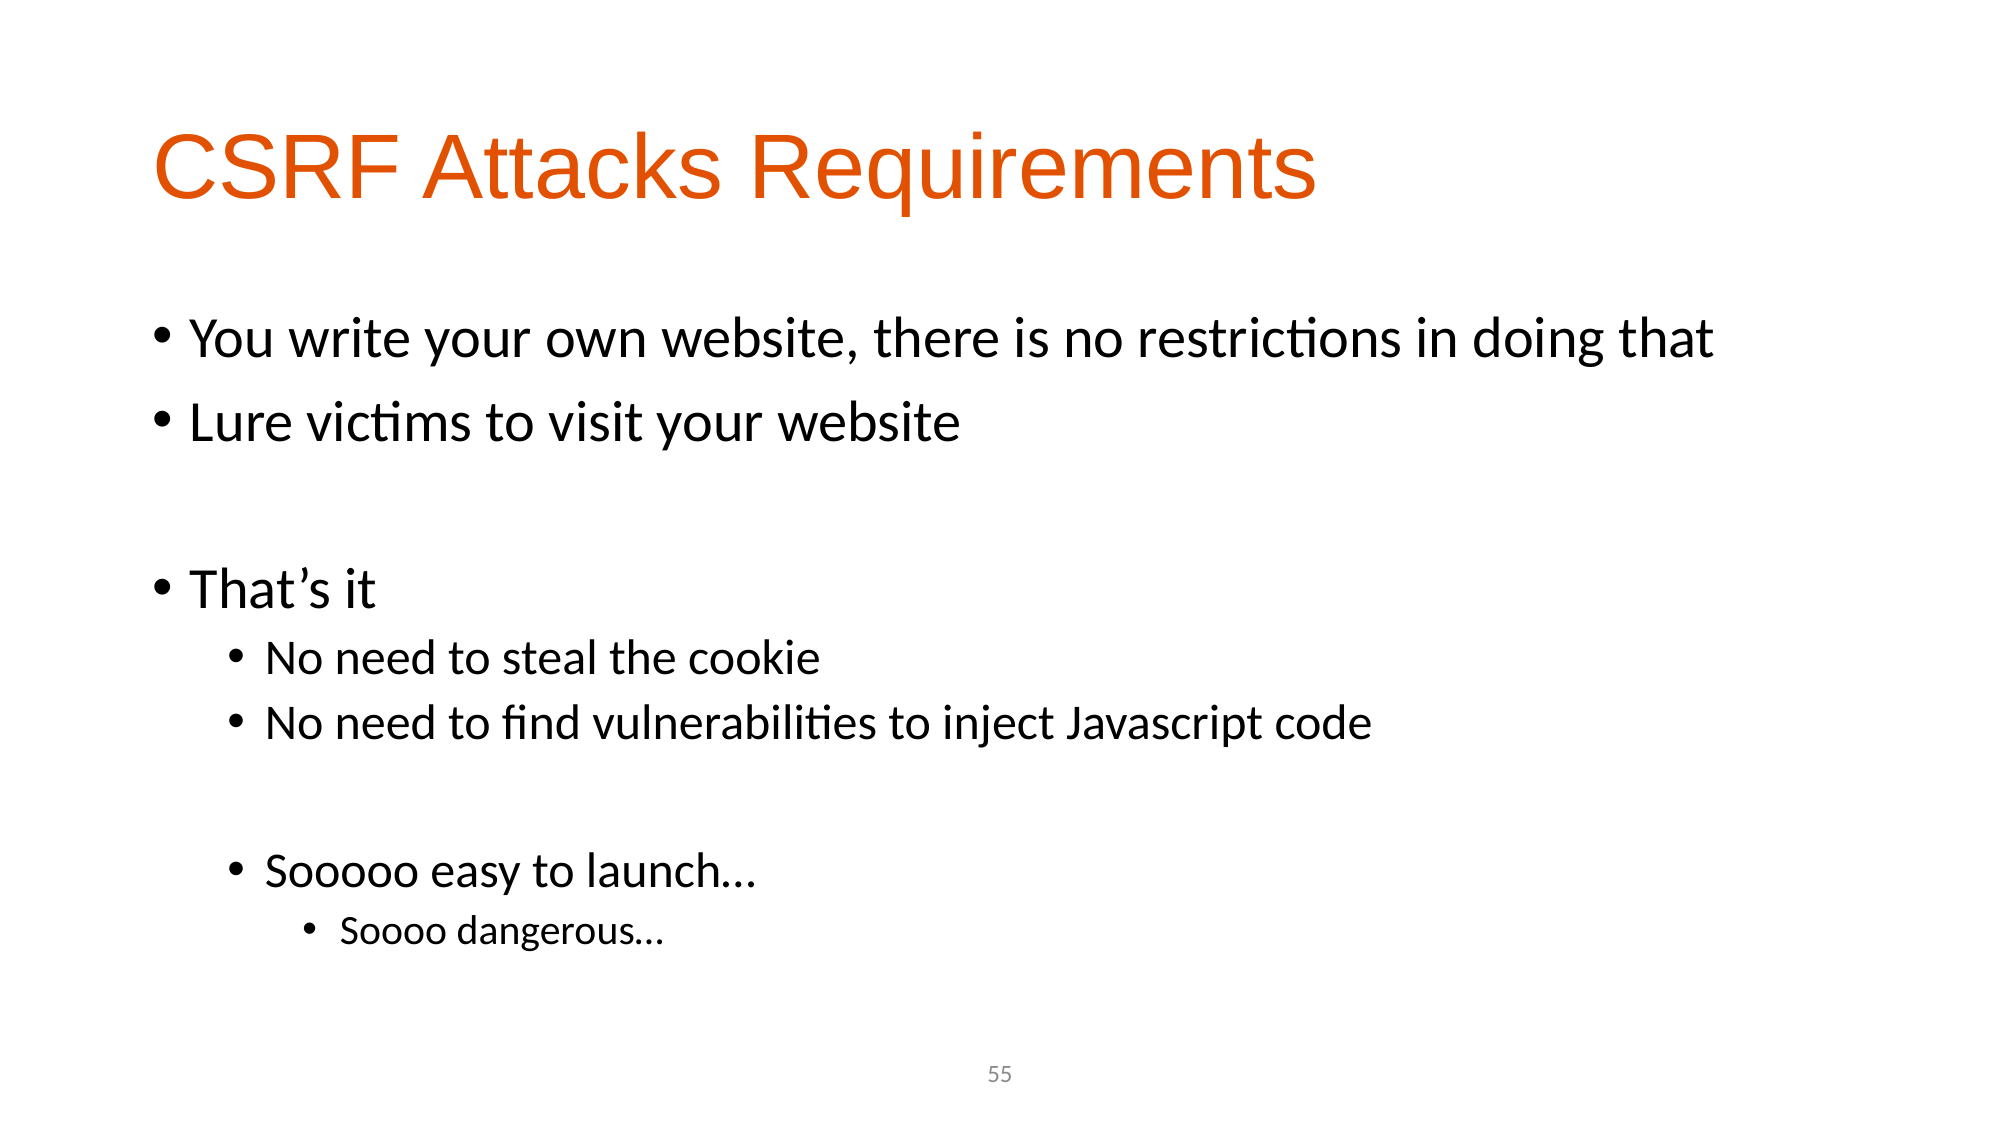

# CSRF Attacks Requirements
You write your own website, there is no restrictions in doing that
Lure victims to visit your website

That’s it
No need to steal the cookie
No need to find vulnerabilities to inject Javascript code

Sooooo easy to launch…
Soooo dangerous…
55